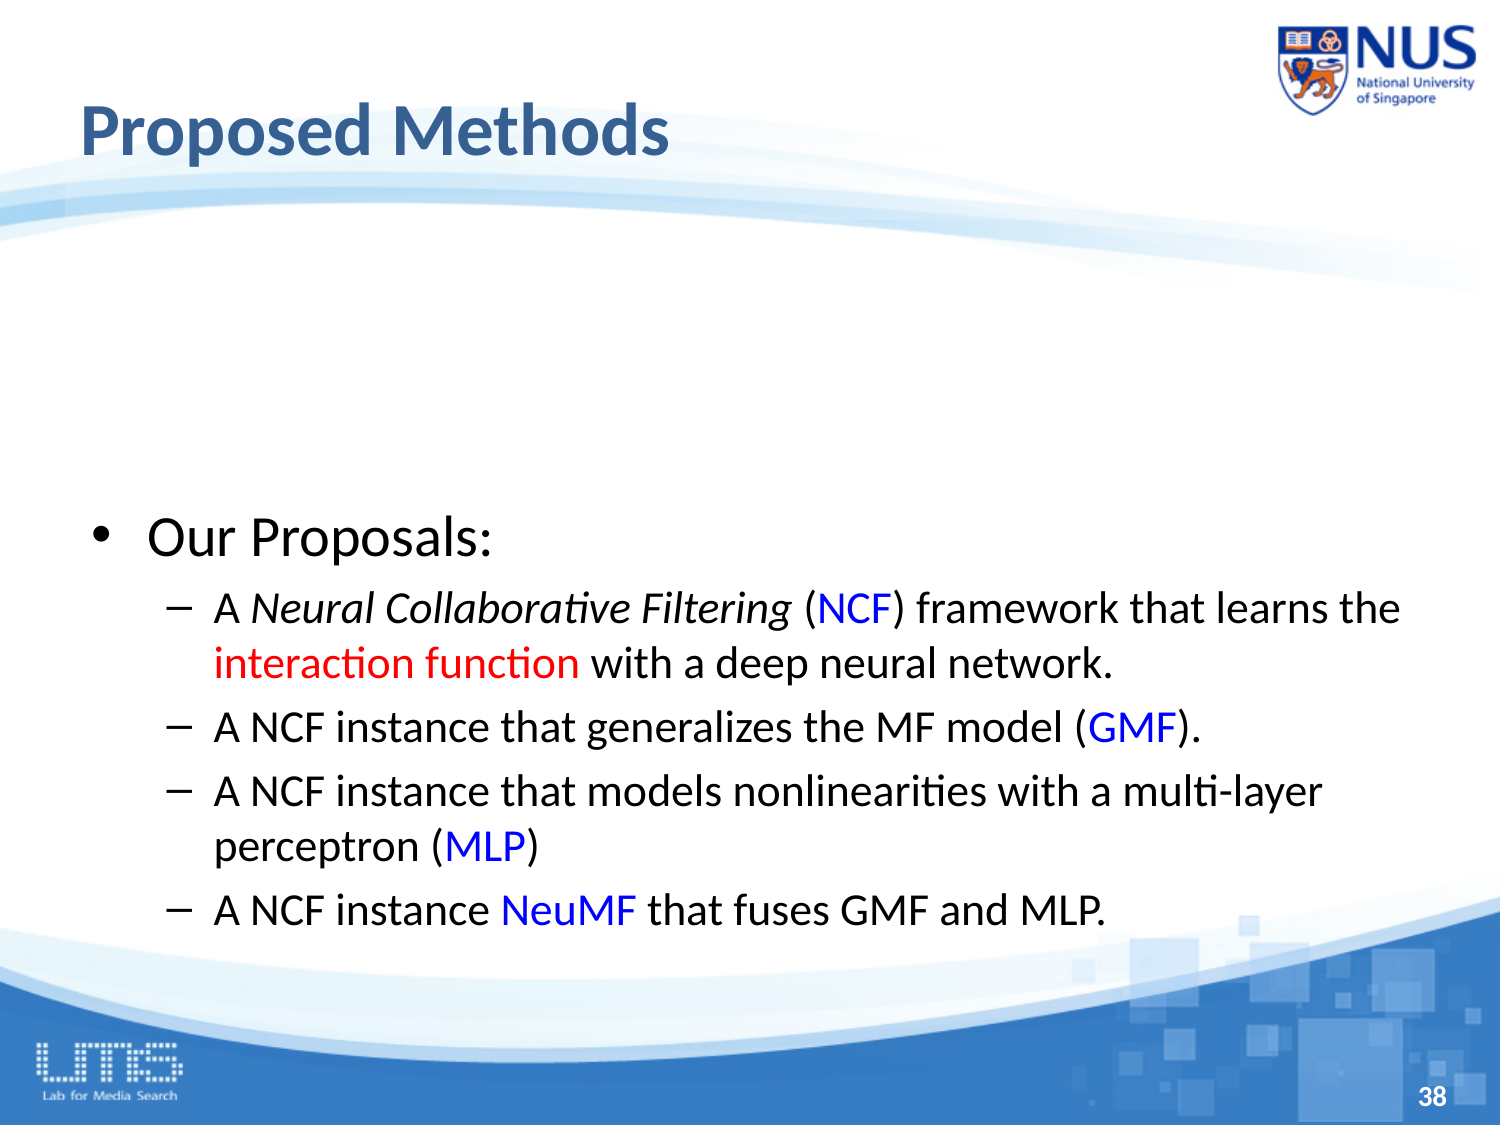

# Proposed Methods

Our Proposals:
A Neural Collaborative Filtering (NCF) framework that learns the interaction function with a deep neural network.
A NCF instance that generalizes the MF model (GMF).
A NCF instance that models nonlinearities with a multi-layer perceptron (MLP)
A NCF instance NeuMF that fuses GMF and MLP.
38